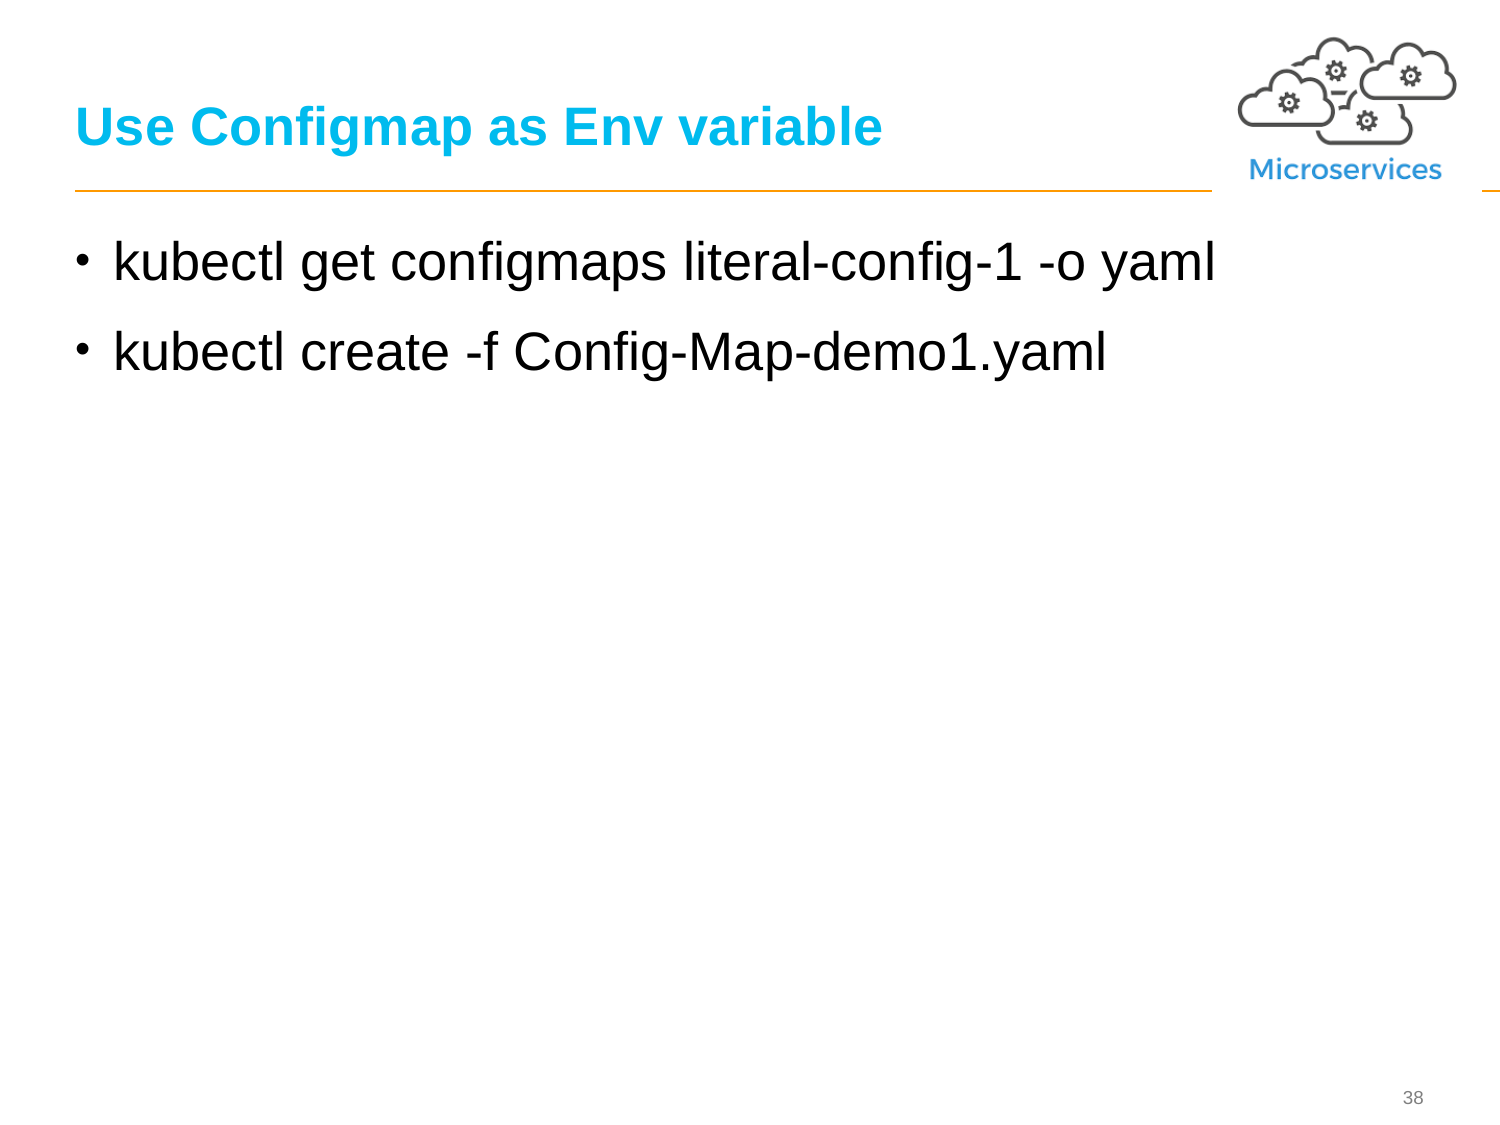

# Use Configmap as Env variable
kubectl get configmaps literal-config-1 -o yaml
kubectl create -f Config-Map-demo1.yaml